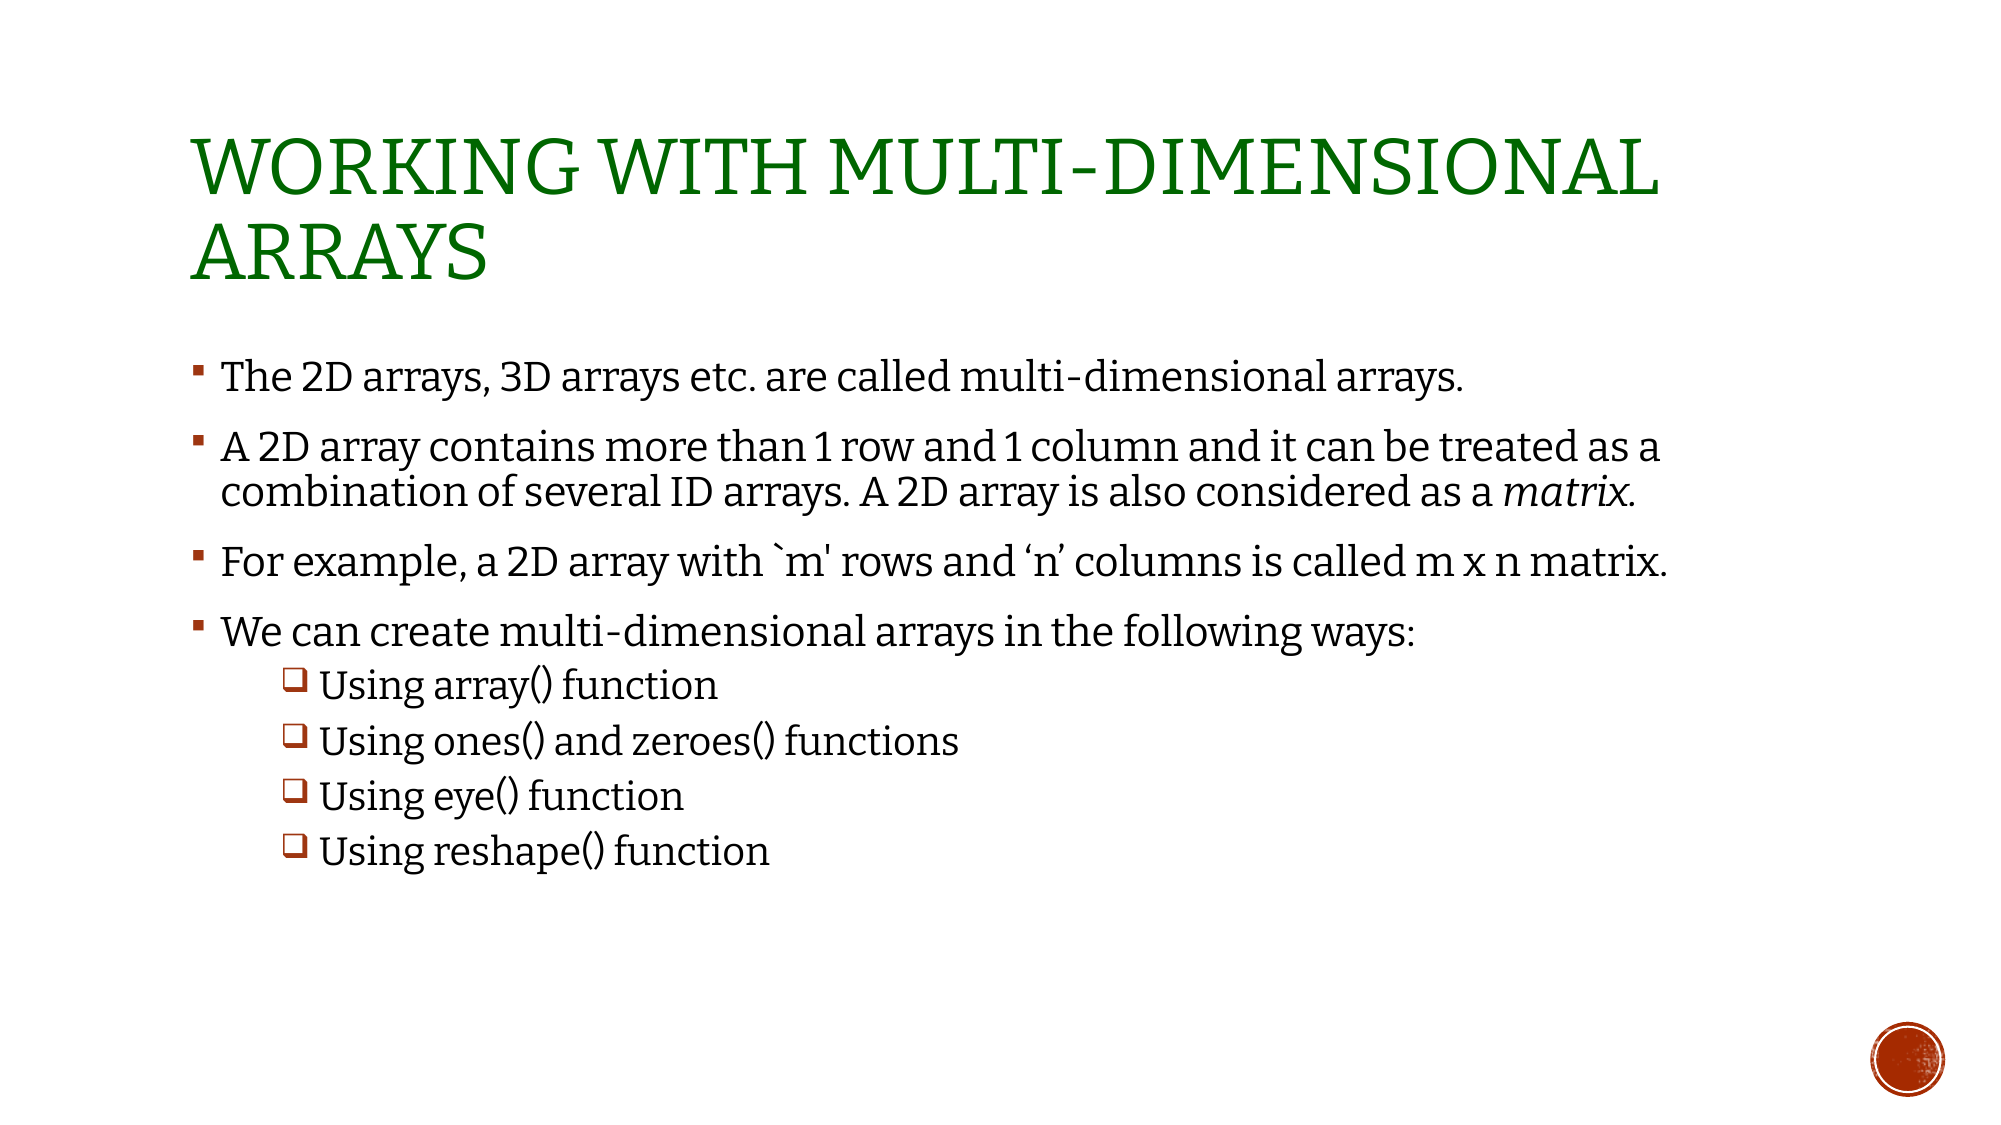

# Working with multi-dimensional arrays
The 2D arrays, 3D arrays etc. are called multi-dimensional arrays.
A 2D array contains more than 1 row and 1 column and it can be treated as a combination of several ID arrays. A 2D array is also considered as a matrix.
For example, a 2D array with `m' rows and ‘n’ columns is called m x n matrix.
We can create multi-dimensional arrays in the following ways:
 Using array() function
 Using ones() and zeroes() functions
 Using eye() function
 Using reshape() function